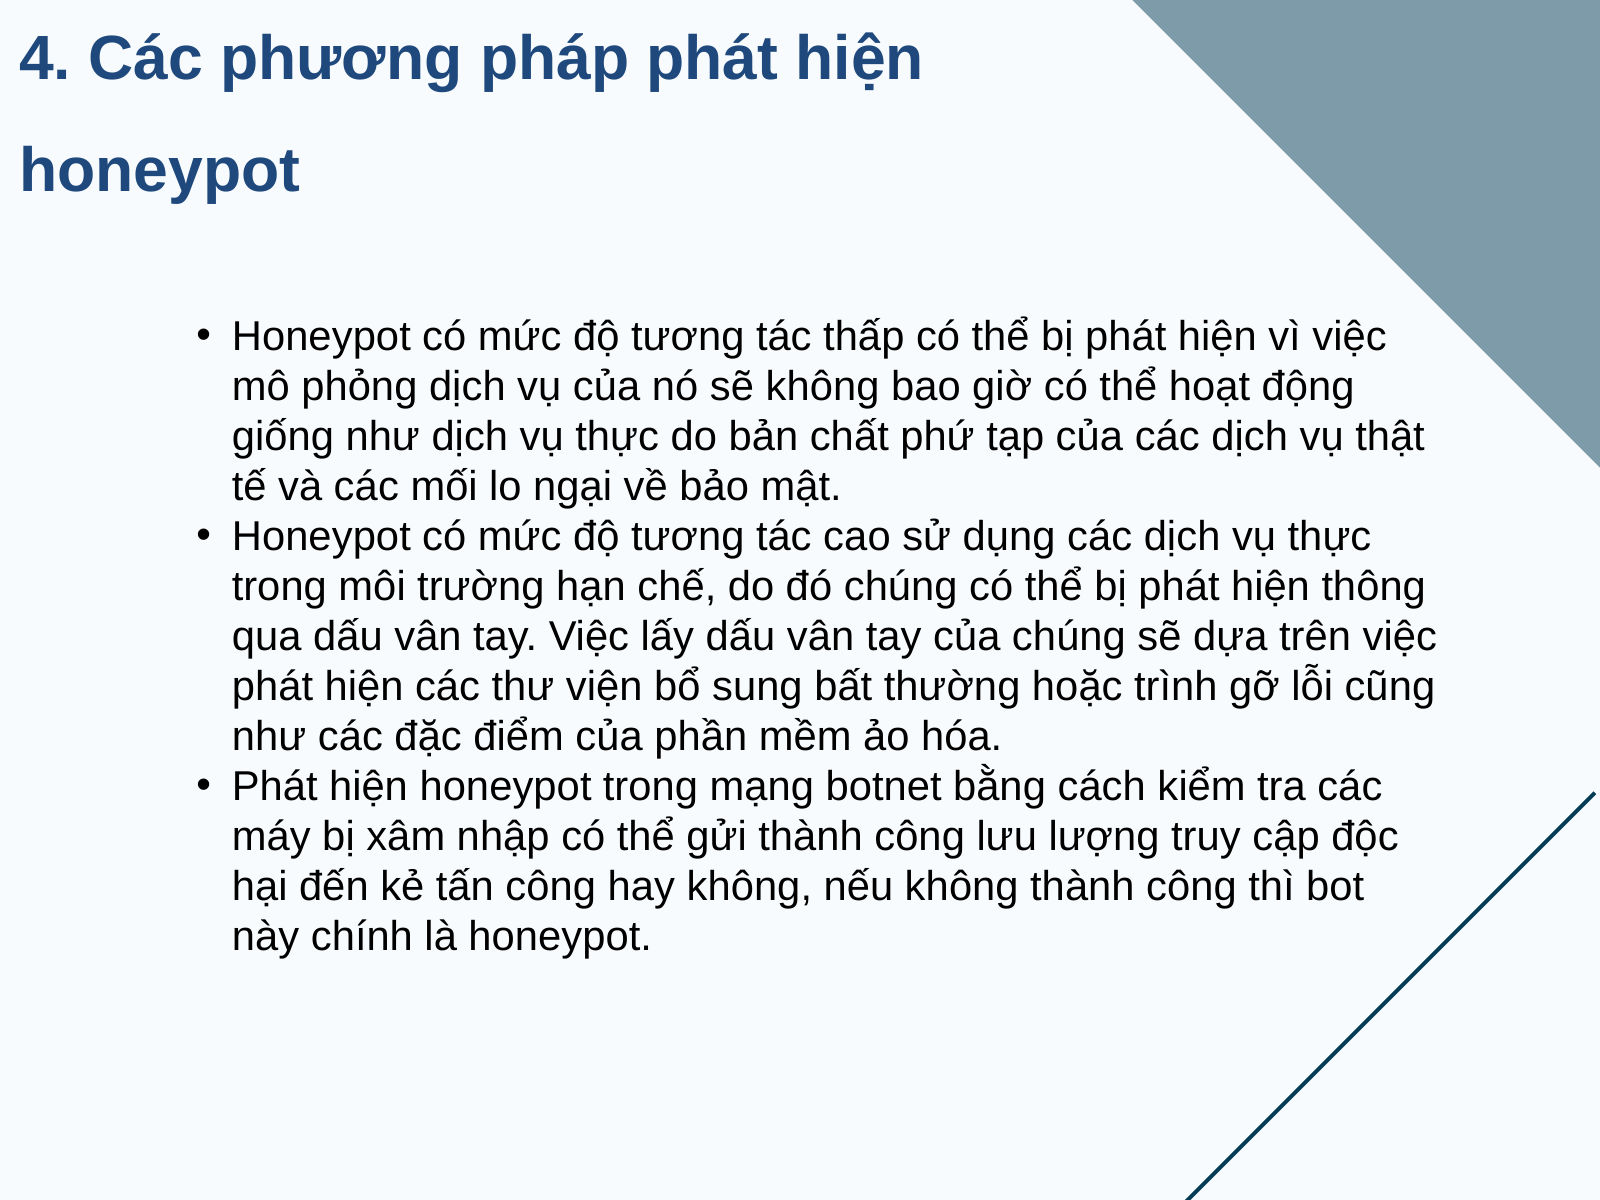

4. Các phương pháp phát hiện honeypot
Honeypot có mức độ tương tác thấp có thể bị phát hiện vì việc mô phỏng dịch vụ của nó sẽ không bao giờ có thể hoạt động giống như dịch vụ thực do bản chất phứ tạp của các dịch vụ thật tế và các mối lo ngại về bảo mật.
Honeypot có mức độ tương tác cao sử dụng các dịch vụ thực trong môi trường hạn chế, do đó chúng có thể bị phát hiện thông qua dấu vân tay. Việc lấy dấu vân tay của chúng sẽ dựa trên việc phát hiện các thư viện bổ sung bất thường hoặc trình gỡ lỗi cũng như các đặc điểm của phần mềm ảo hóa.
Phát hiện honeypot trong mạng botnet bằng cách kiểm tra các máy bị xâm nhập có thể gửi thành công lưu lượng truy cập độc hại đến kẻ tấn công hay không, nếu không thành công thì bot này chính là honeypot.